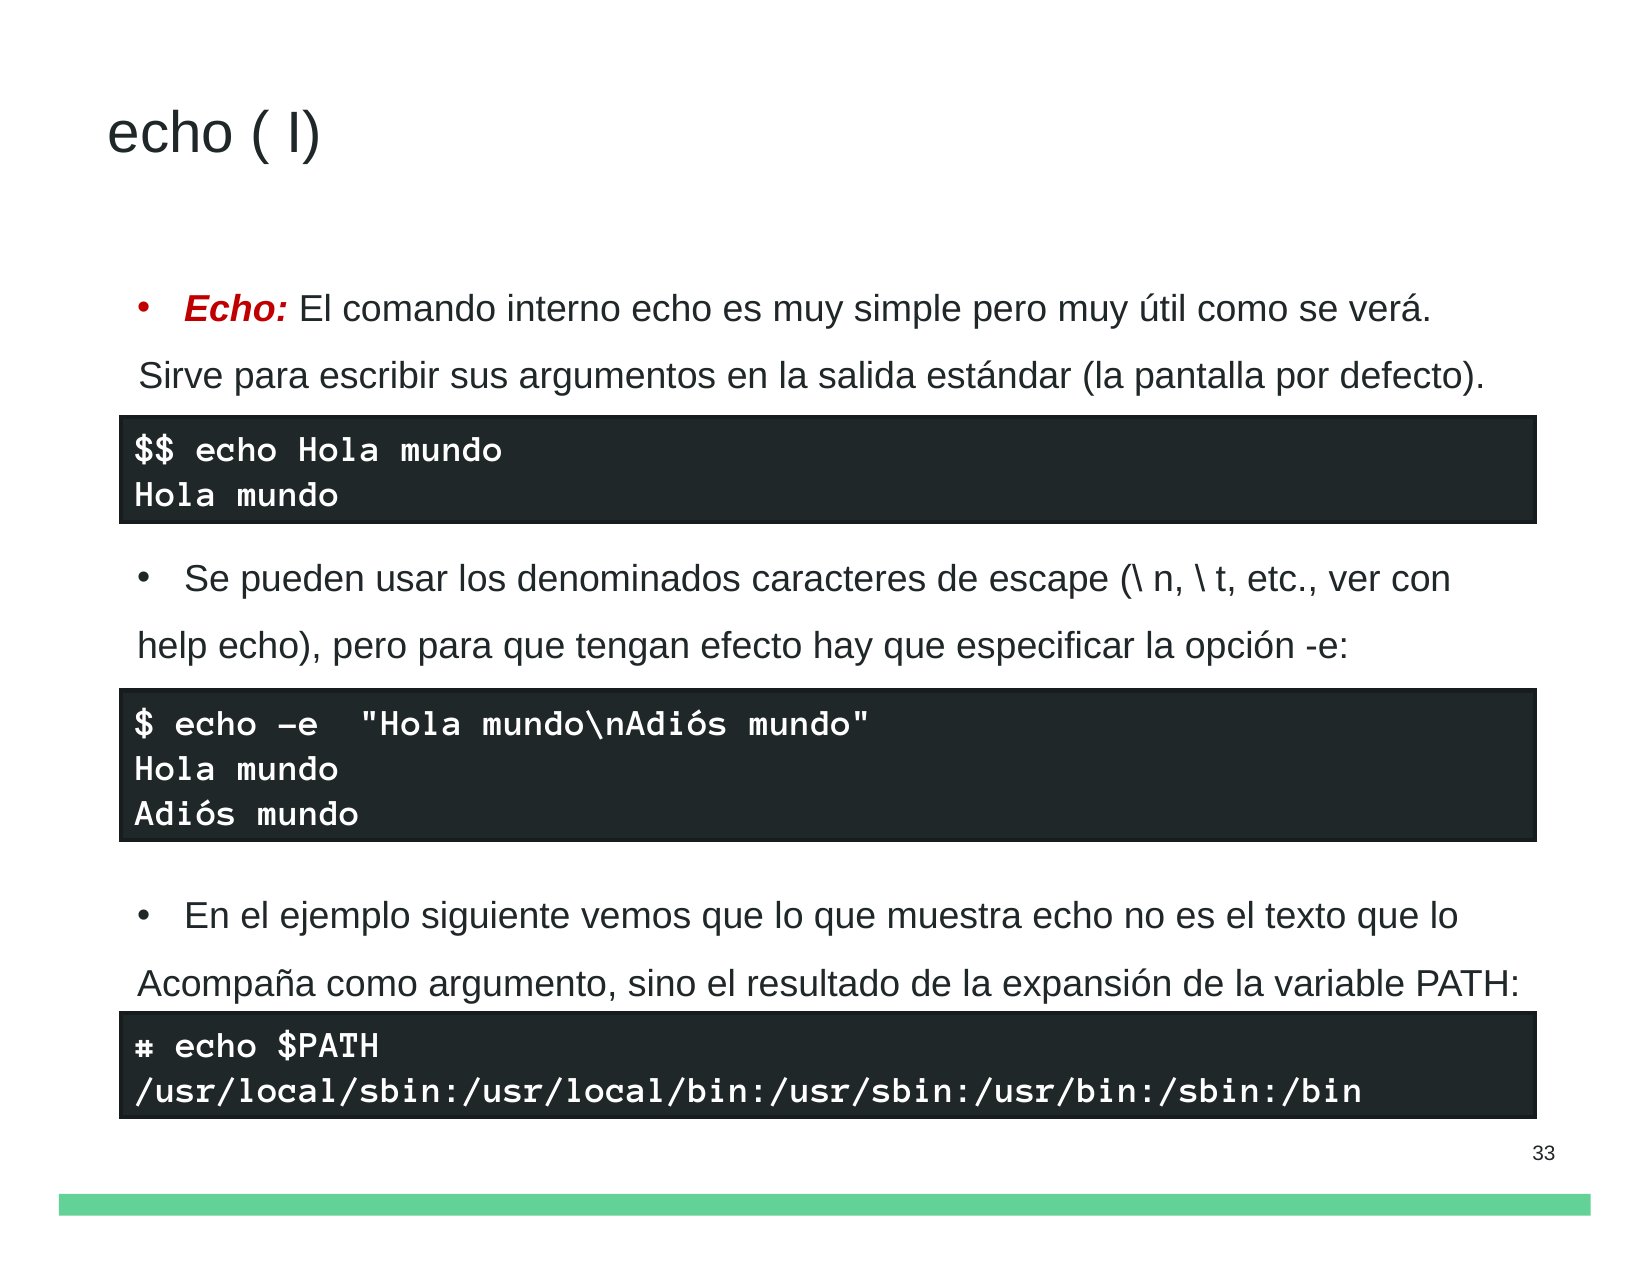

# echo ( I)
Echo: El comando interno echo es muy simple pero muy útil como se verá.
Sirve para escribir sus argumentos en la salida estándar (la pantalla por defecto).

Se pueden usar los denominados caracteres de escape (\ n, \ t, etc., ver con
help echo), pero para que tengan efecto hay que especificar la opción -e:

En el ejemplo siguiente vemos que lo que muestra echo no es el texto que lo
Acompaña como argumento, sino el resultado de la expansión de la variable PATH:

$$ echo Hola mundo
Hola mundo
$ echo -e  "Hola mundo\nAdiós mundo"
Hola mundo
Adiós mundo
# echo $PATH
/usr/local/sbin:/usr/local/bin:/usr/sbin:/usr/bin:/sbin:/bin
33